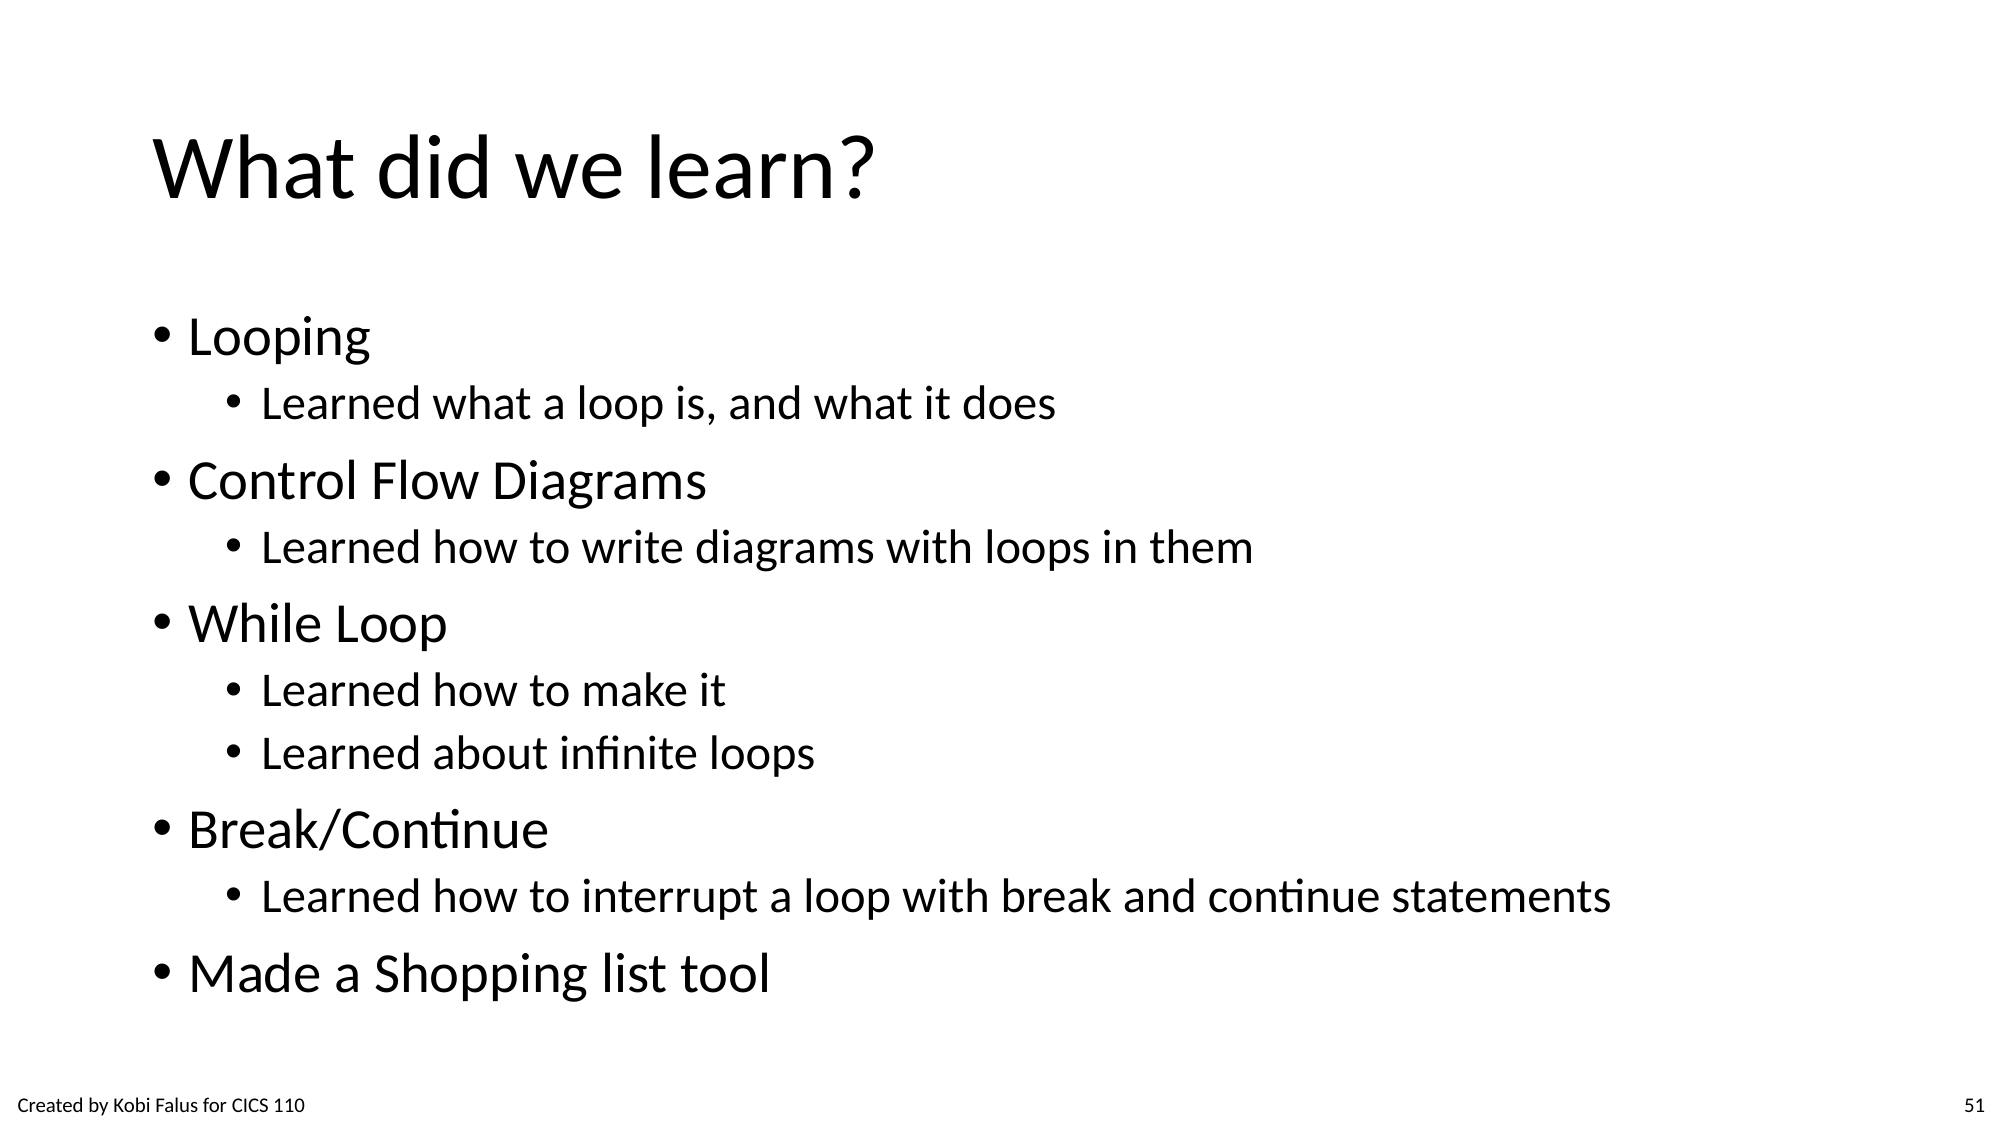

# What did we learn?
Looping
Learned what a loop is, and what it does
Control Flow Diagrams
Learned how to write diagrams with loops in them
While Loop
Learned how to make it
Learned about infinite loops
Break/Continue
Learned how to interrupt a loop with break and continue statements
Made a Shopping list tool